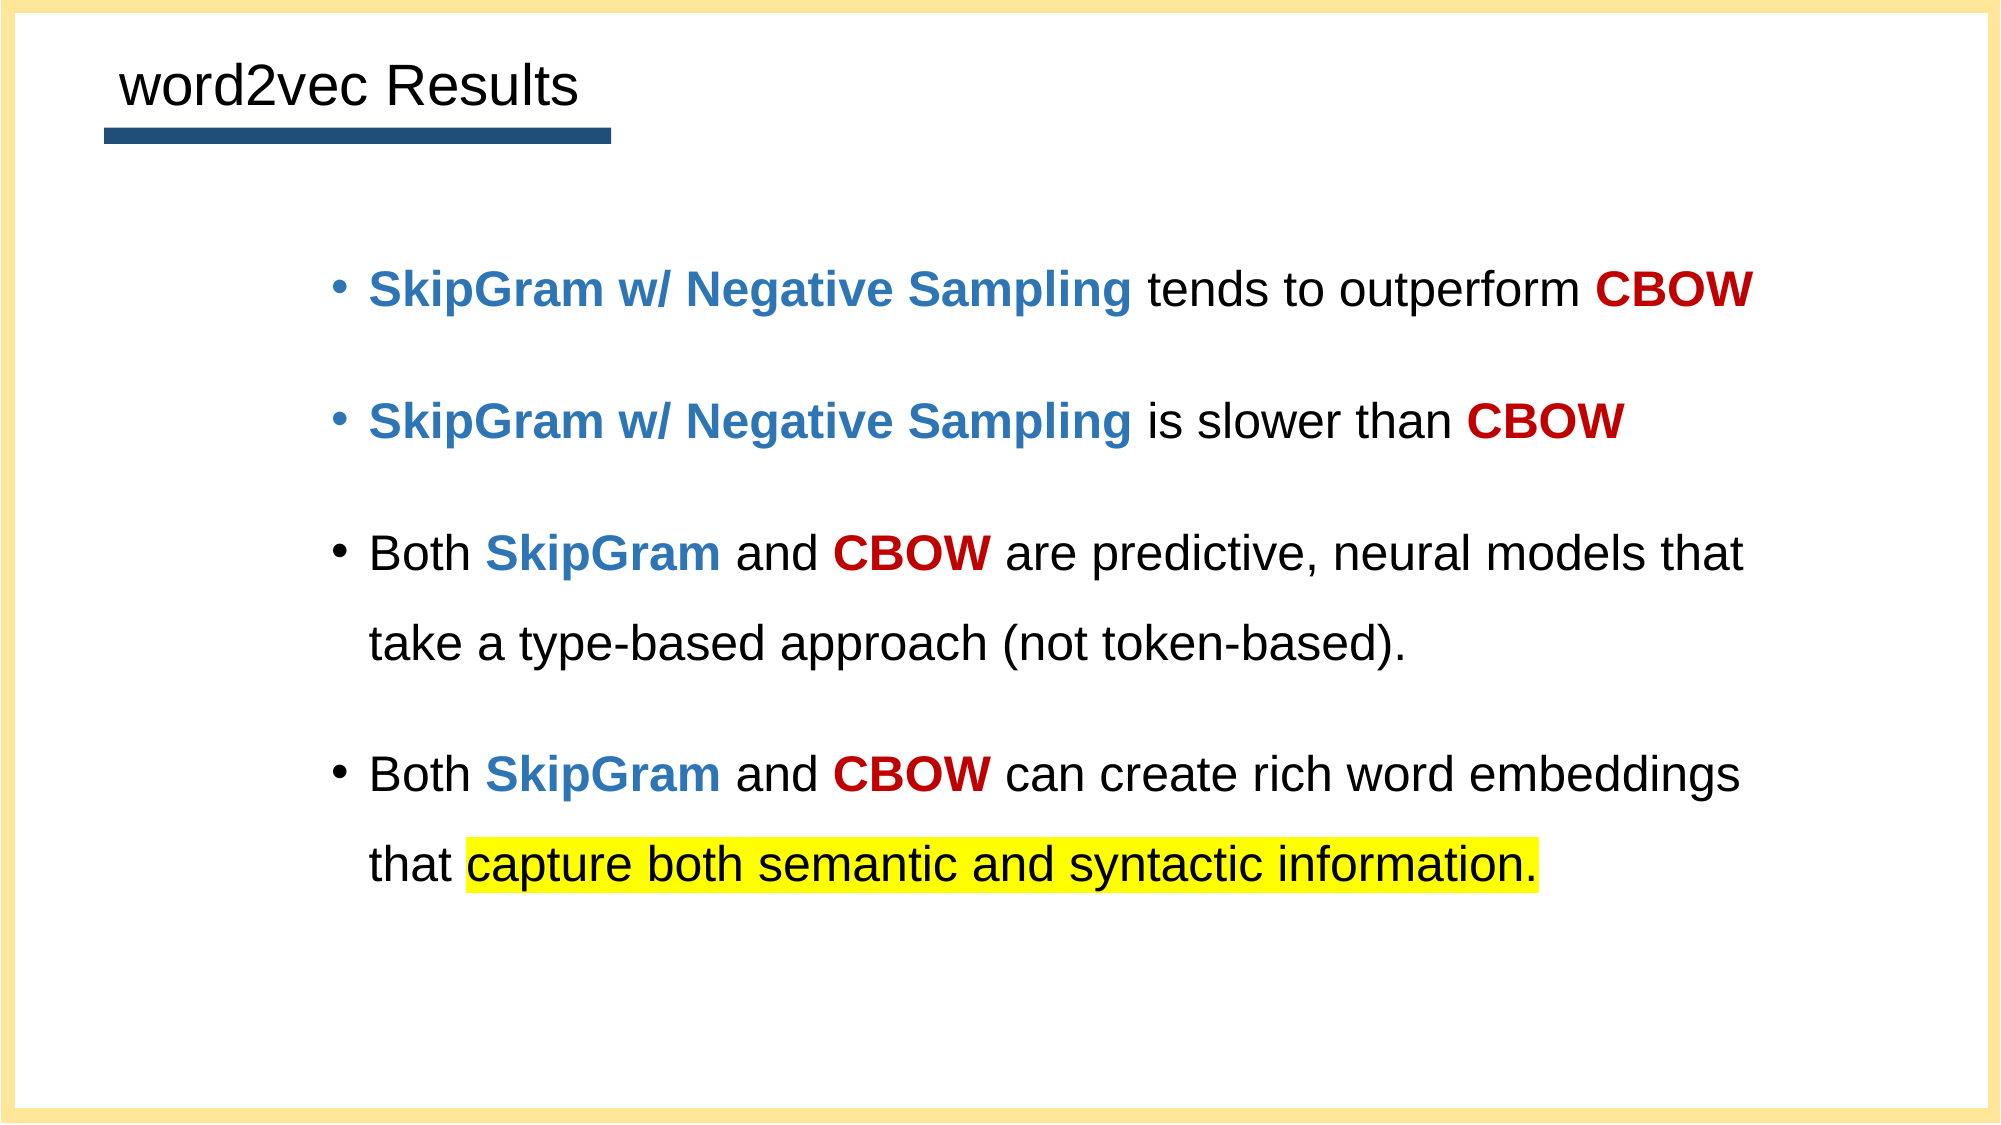

# word2vec Results

SkipGram w/ Negative Sampling tends to outperform CBOW
SkipGram w/ Negative Sampling is slower than CBOW
Both SkipGram and CBOW are predictive, neural models that take a type-based approach (not token-based).
Both SkipGram and CBOW can create rich word embeddings that capture both semantic and syntactic information.
149